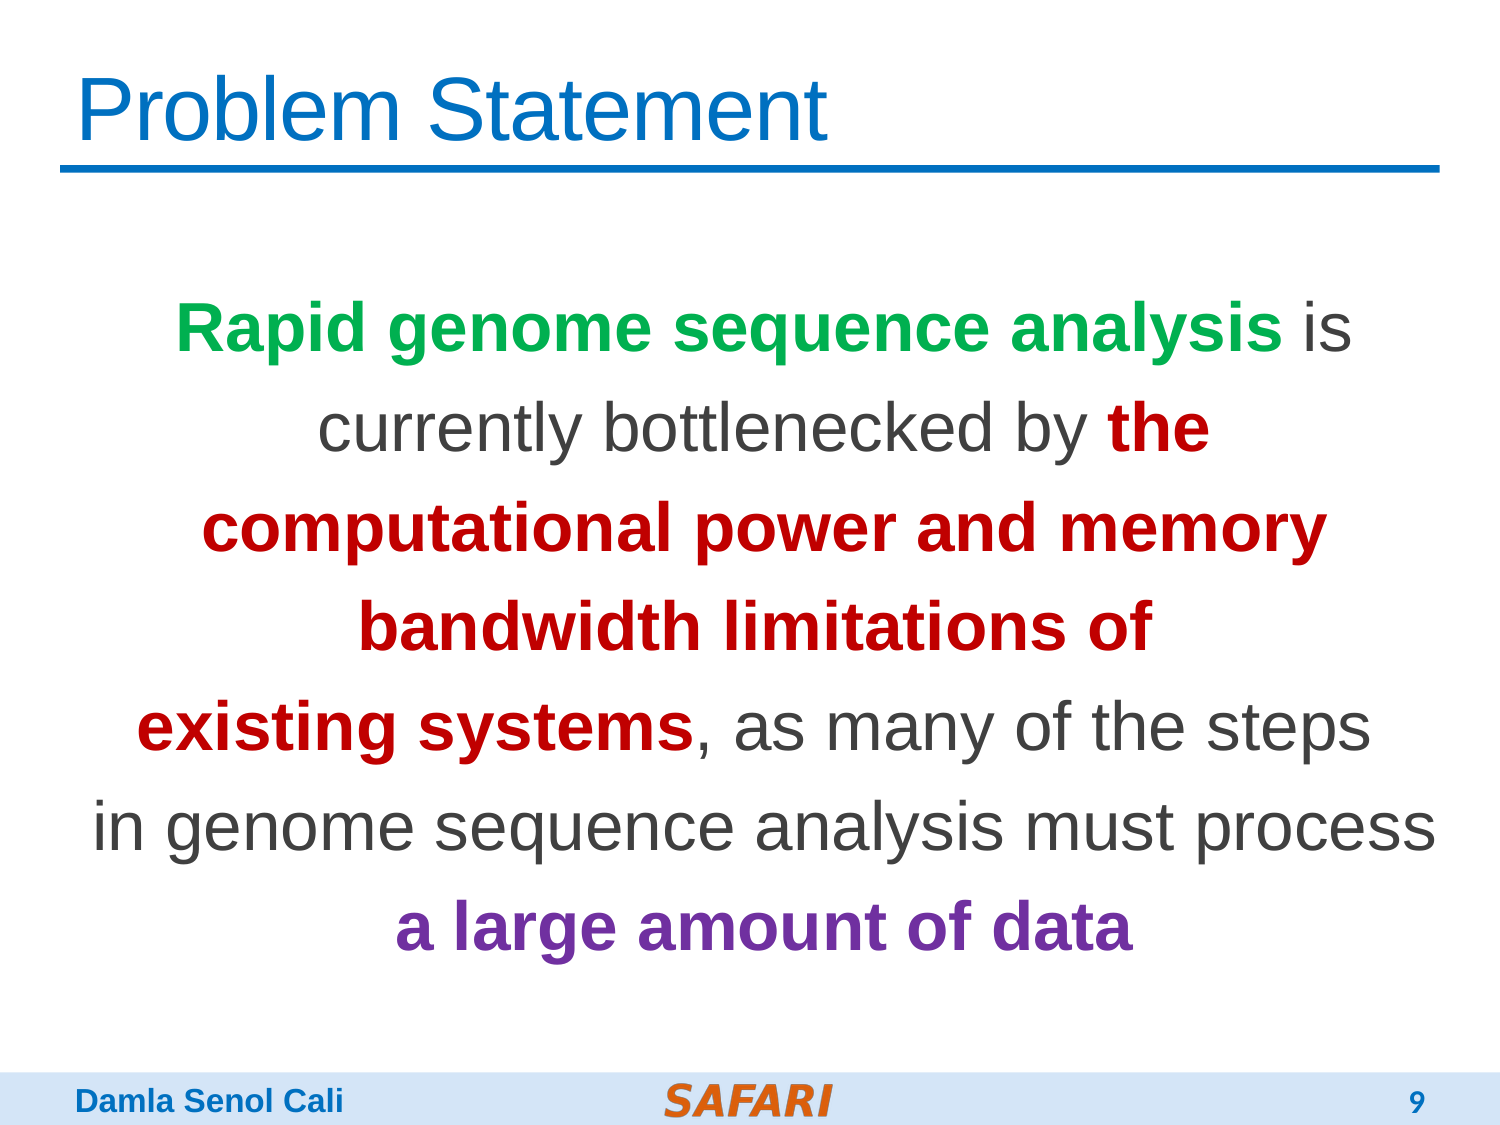

# Problem Statement
Rapid genome sequence analysis is currently bottlenecked by the computational power and memory bandwidth limitations of
existing systems, as many of the steps
in genome sequence analysis must process
a large amount of data
9